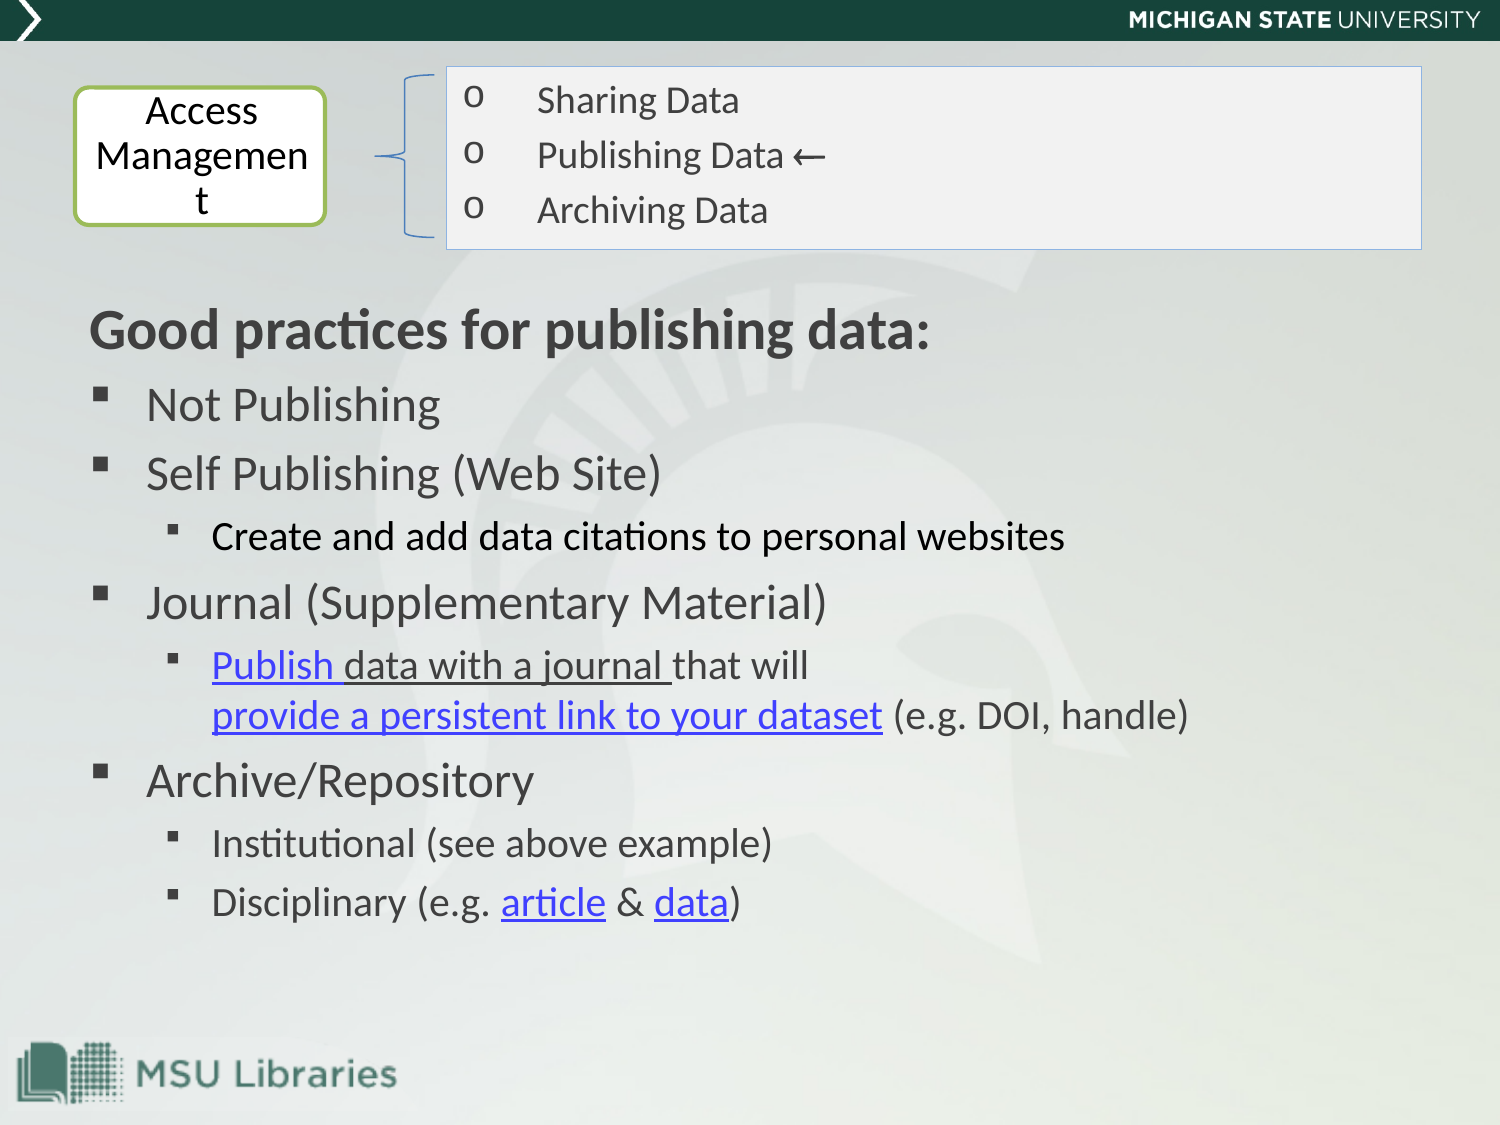

Access Management
Sharing Data
Publishing Data ←
Archiving Data

Good practices for publishing data:
Not Publishing
Self Publishing (Web Site)
Create and add data citations to personal websites
Journal (Supplementary Material)
Publish data with a journal that will provide a persistent link to your dataset (e.g. DOI, handle)
Archive/Repository
Institutional (see above example)
Disciplinary (e.g. article & data)